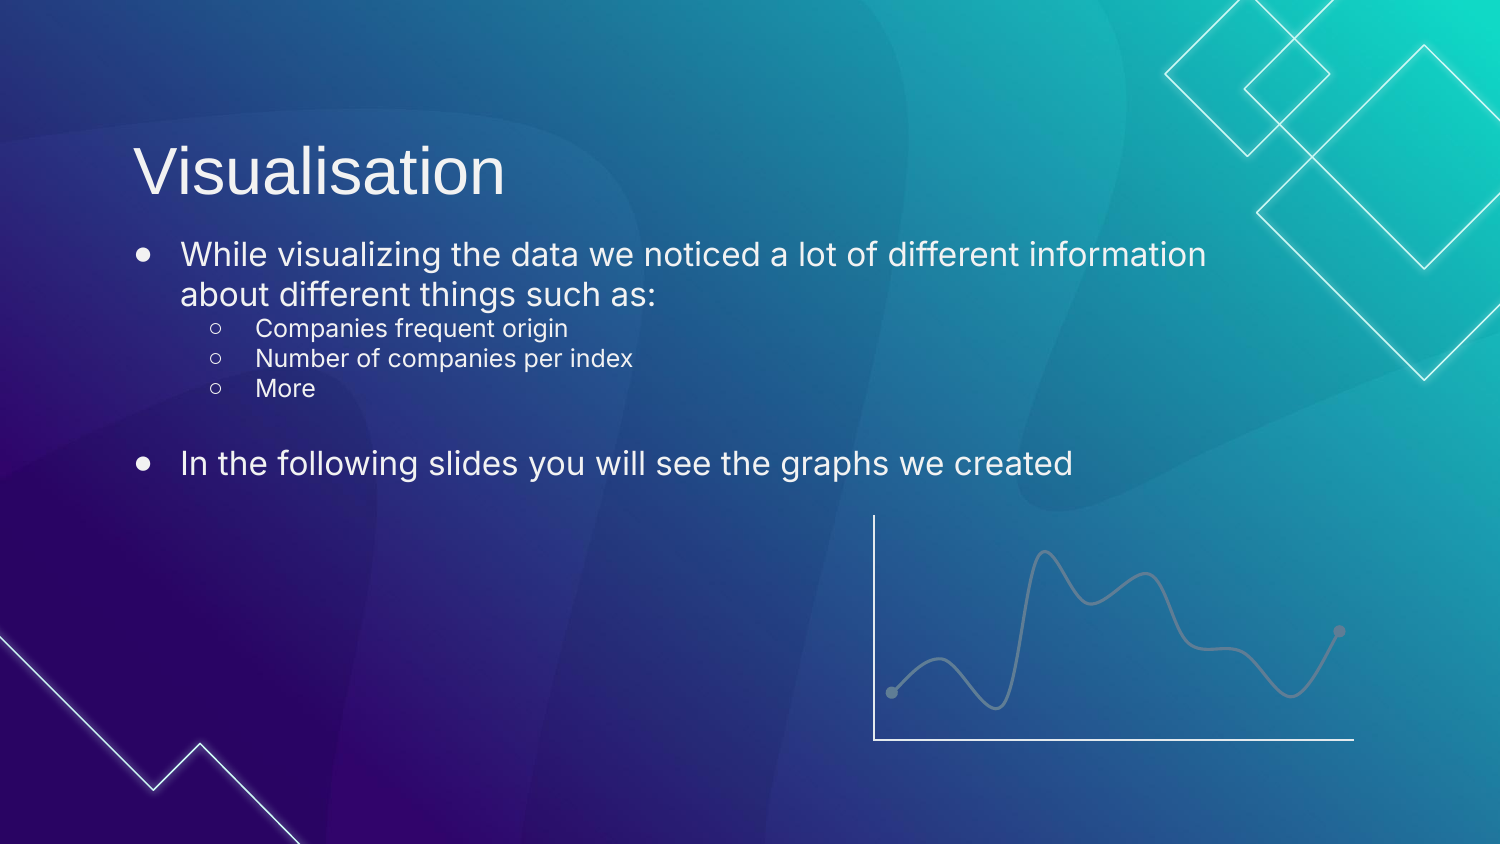

# Visualisation
While visualizing the data we noticed a lot of different information about different things such as:
Companies frequent origin
Number of companies per index
More

In the following slides you will see the graphs we created